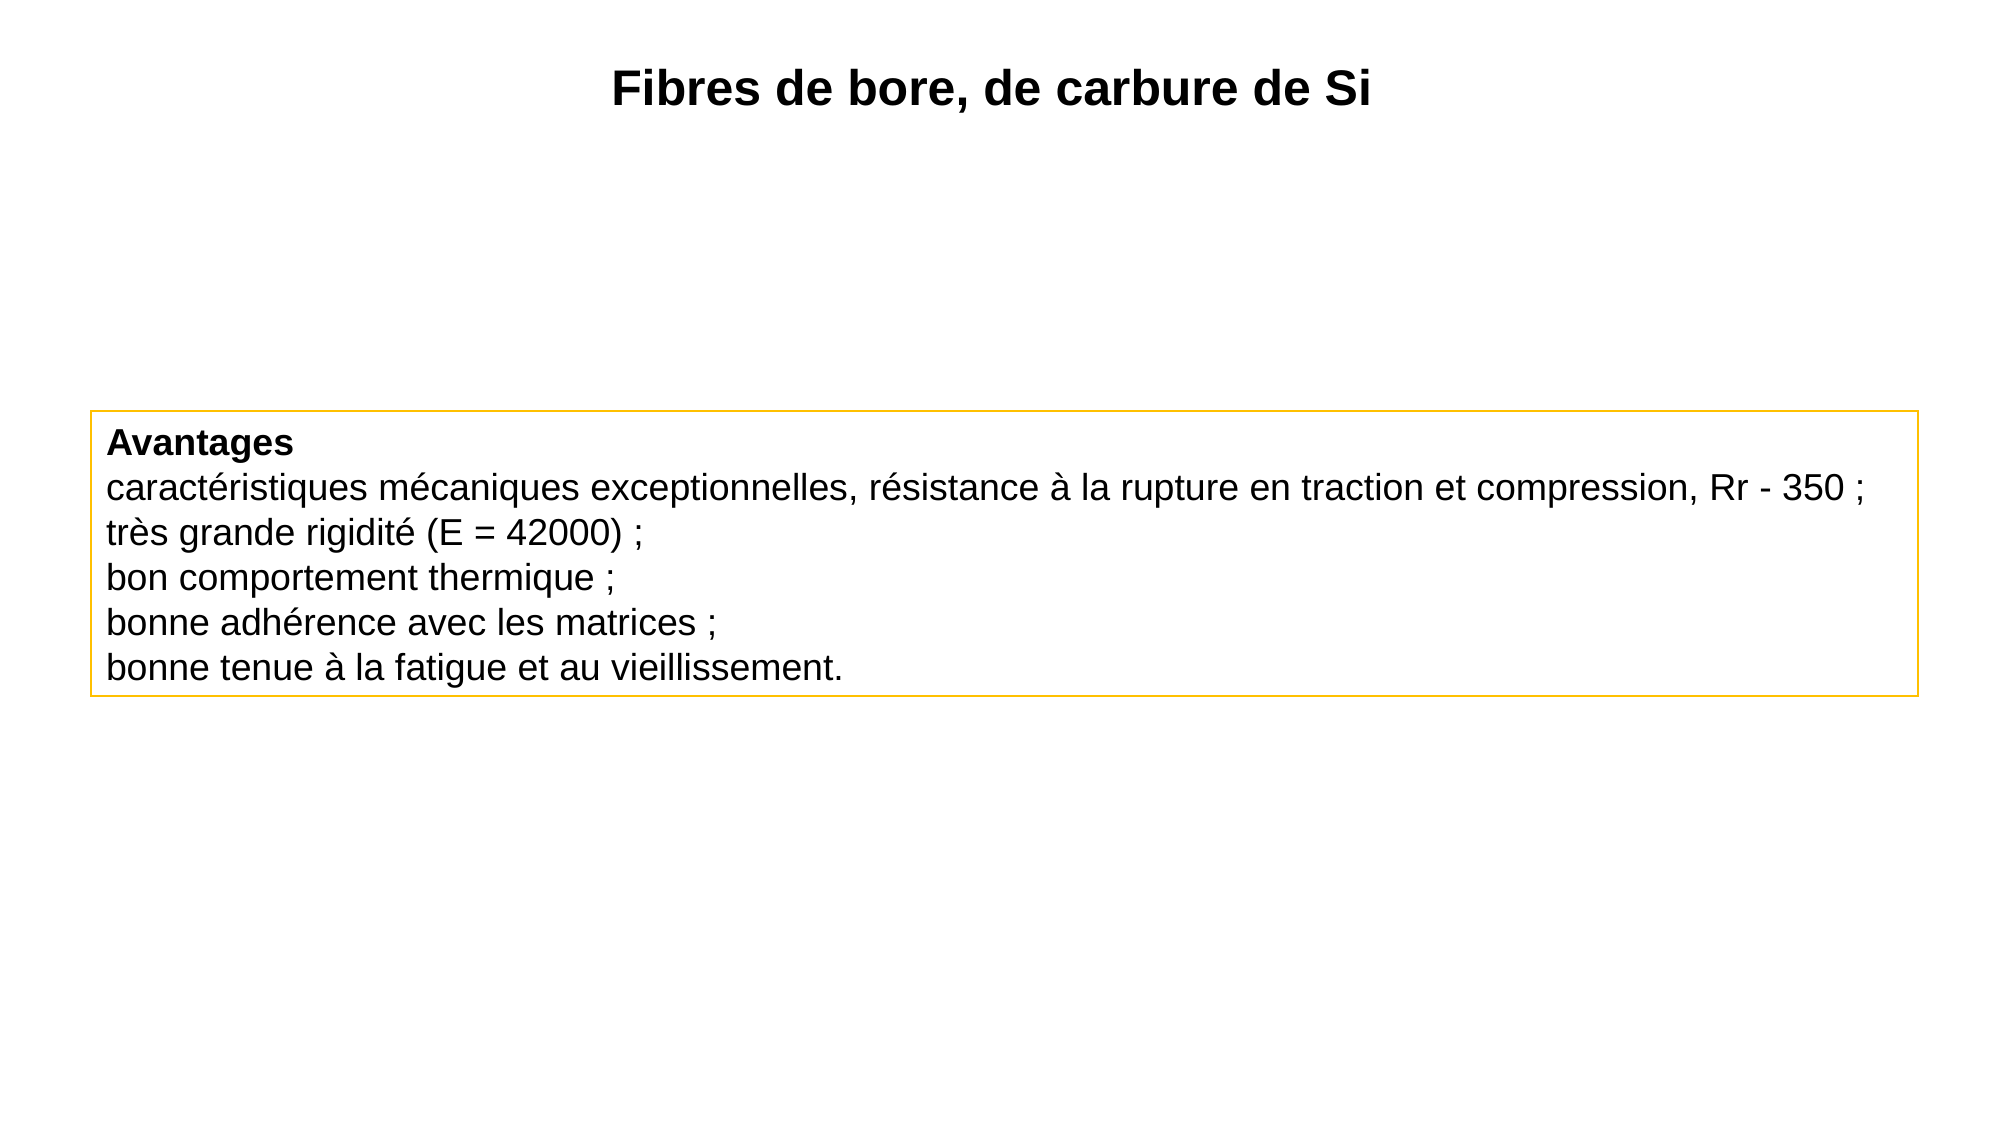

# Fibres de bore, de carbure de Si
Avantages
caractéristiques mécaniques exceptionnelles, résistance à la rupture en traction et compression, Rr - 350 ;
très grande rigidité (E = 42000) ;
bon comportement thermique ;
bonne adhérence avec les matrices ;
bonne tenue à la fatigue et au vieillissement.